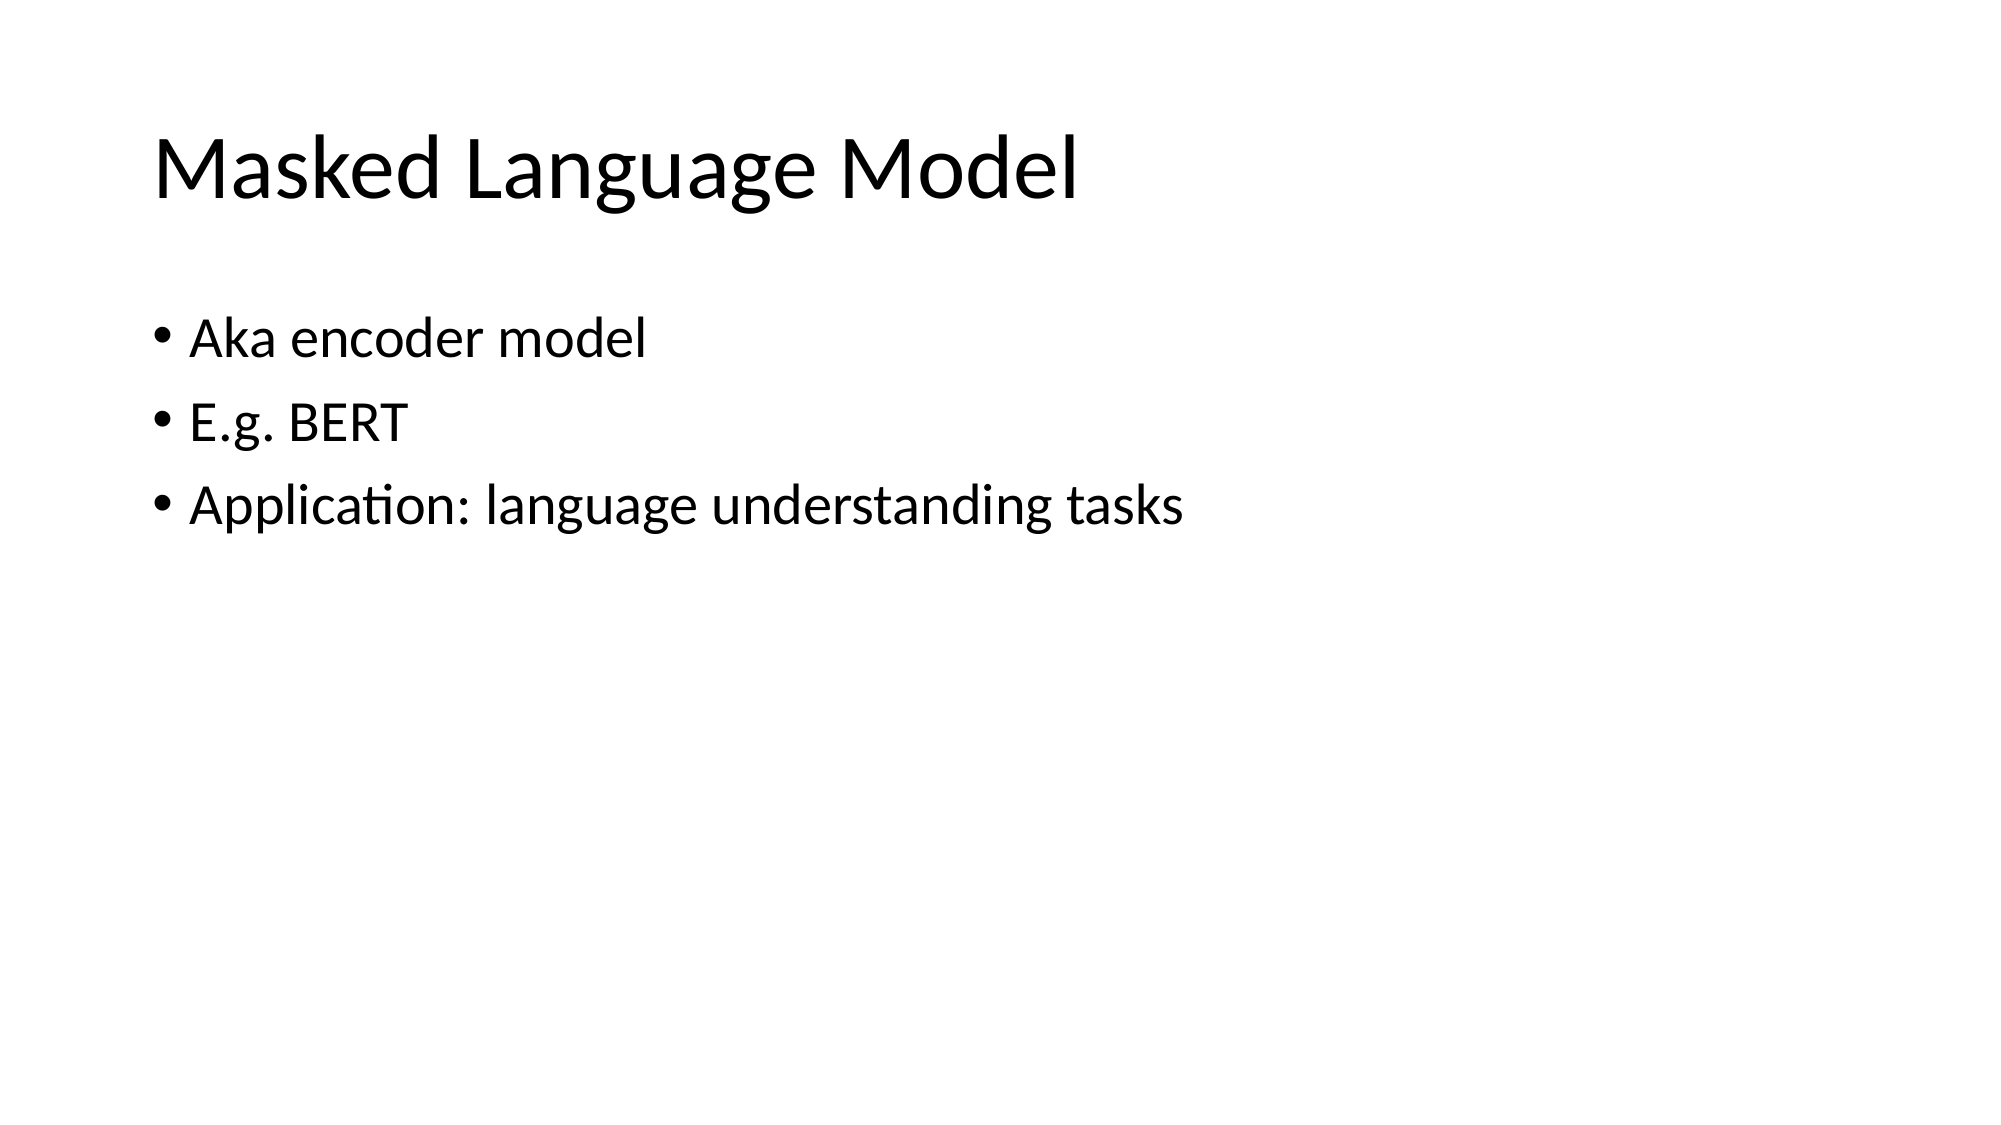

# Masked Language Model
Aka encoder model
E.g. BERT
Application: language understanding tasks